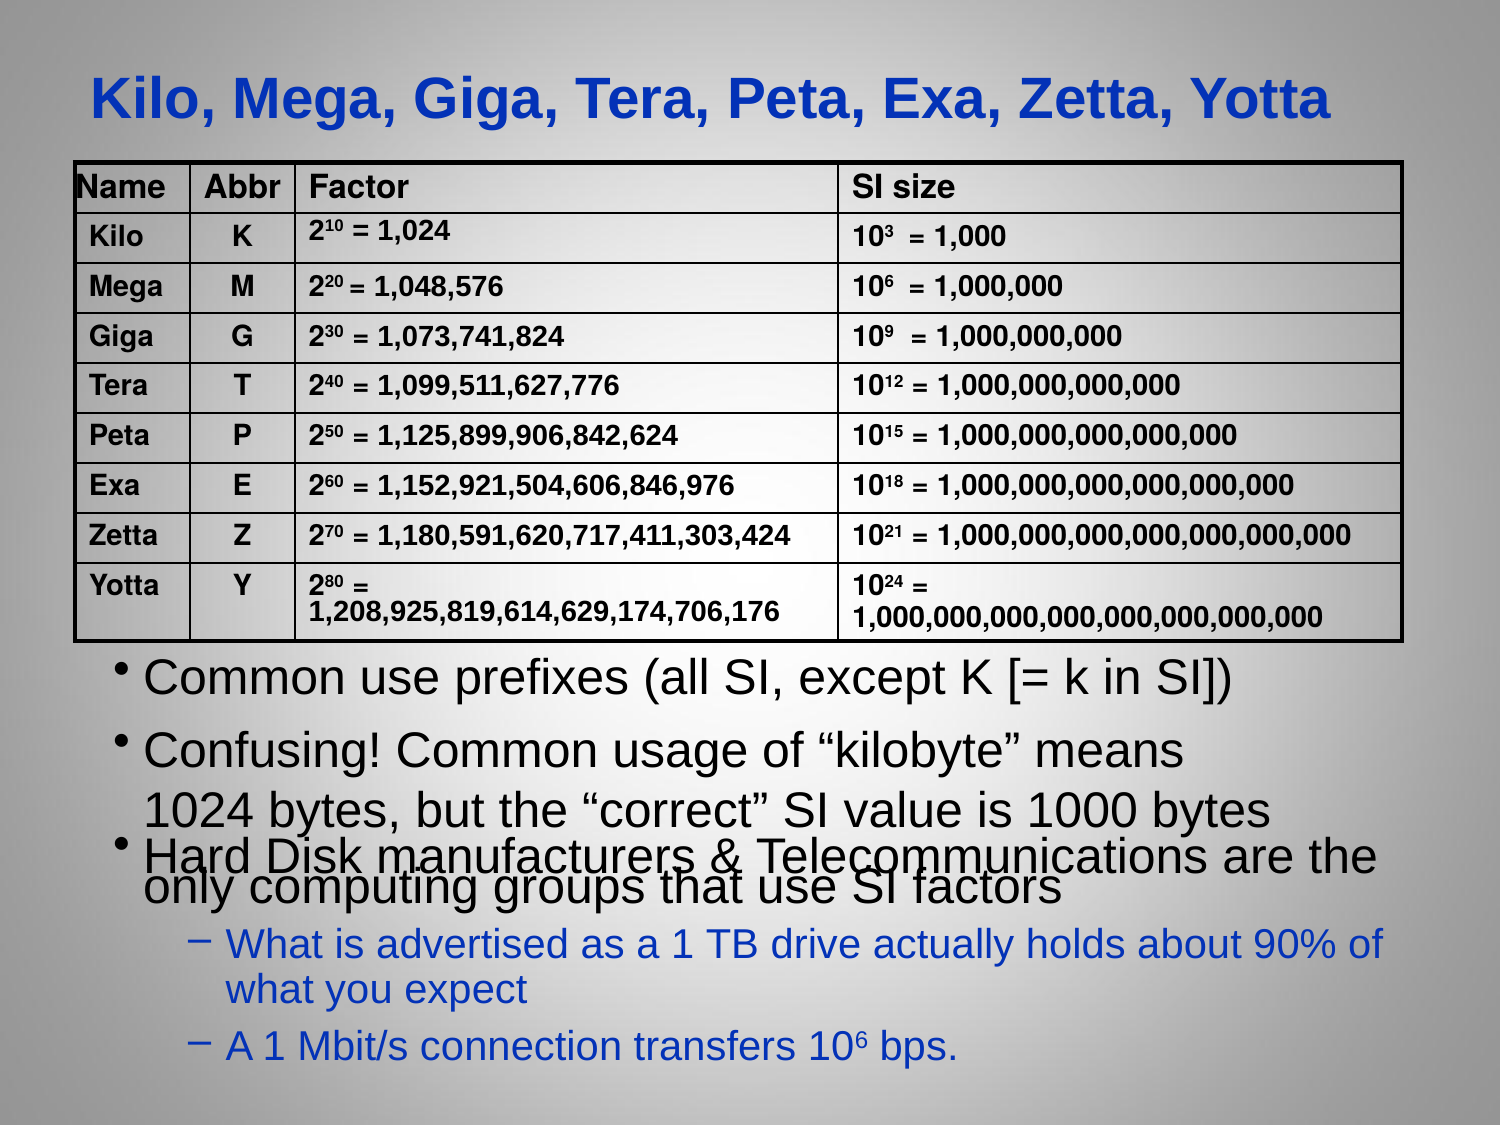

# Kilo, Mega, Giga, Tera, Peta, Exa, Zetta, Yotta
| Name | Abbr | Factor | SI size |
| --- | --- | --- | --- |
| Kilo | K | 210 = 1,024 | 103 = 1,000 |
| Mega | M | 220 = 1,048,576 | 106 = 1,000,000 |
| Giga | G | 230 = 1,073,741,824 | 109 = 1,000,000,000 |
| Tera | T | 240 = 1,099,511,627,776 | 1012 = 1,000,000,000,000 |
| Peta | P | 250 = 1,125,899,906,842,624 | 1015 = 1,000,000,000,000,000 |
| Exa | E | 260 = 1,152,921,504,606,846,976 | 1018 = 1,000,000,000,000,000,000 |
| Zetta | Z | 270 = 1,180,591,620,717,411,303,424 | 1021 = 1,000,000,000,000,000,000,000 |
| Yotta | Y | 280 = 1,208,925,819,614,629,174,706,176 | 1024 = 1,000,000,000,000,000,000,000,000 |
Common use prefixes (all SI, except K [= k in SI])
Confusing! Common usage of “kilobyte” means
1024 bytes, but the “correct” SI value is 1000 bytes
Hard Disk manufacturers & Telecommunications are the only computing groups that use SI factors
What is advertised as a 1 TB drive actually holds about 90% of what you expect
A 1 Mbit/s connection transfers 106 bps.